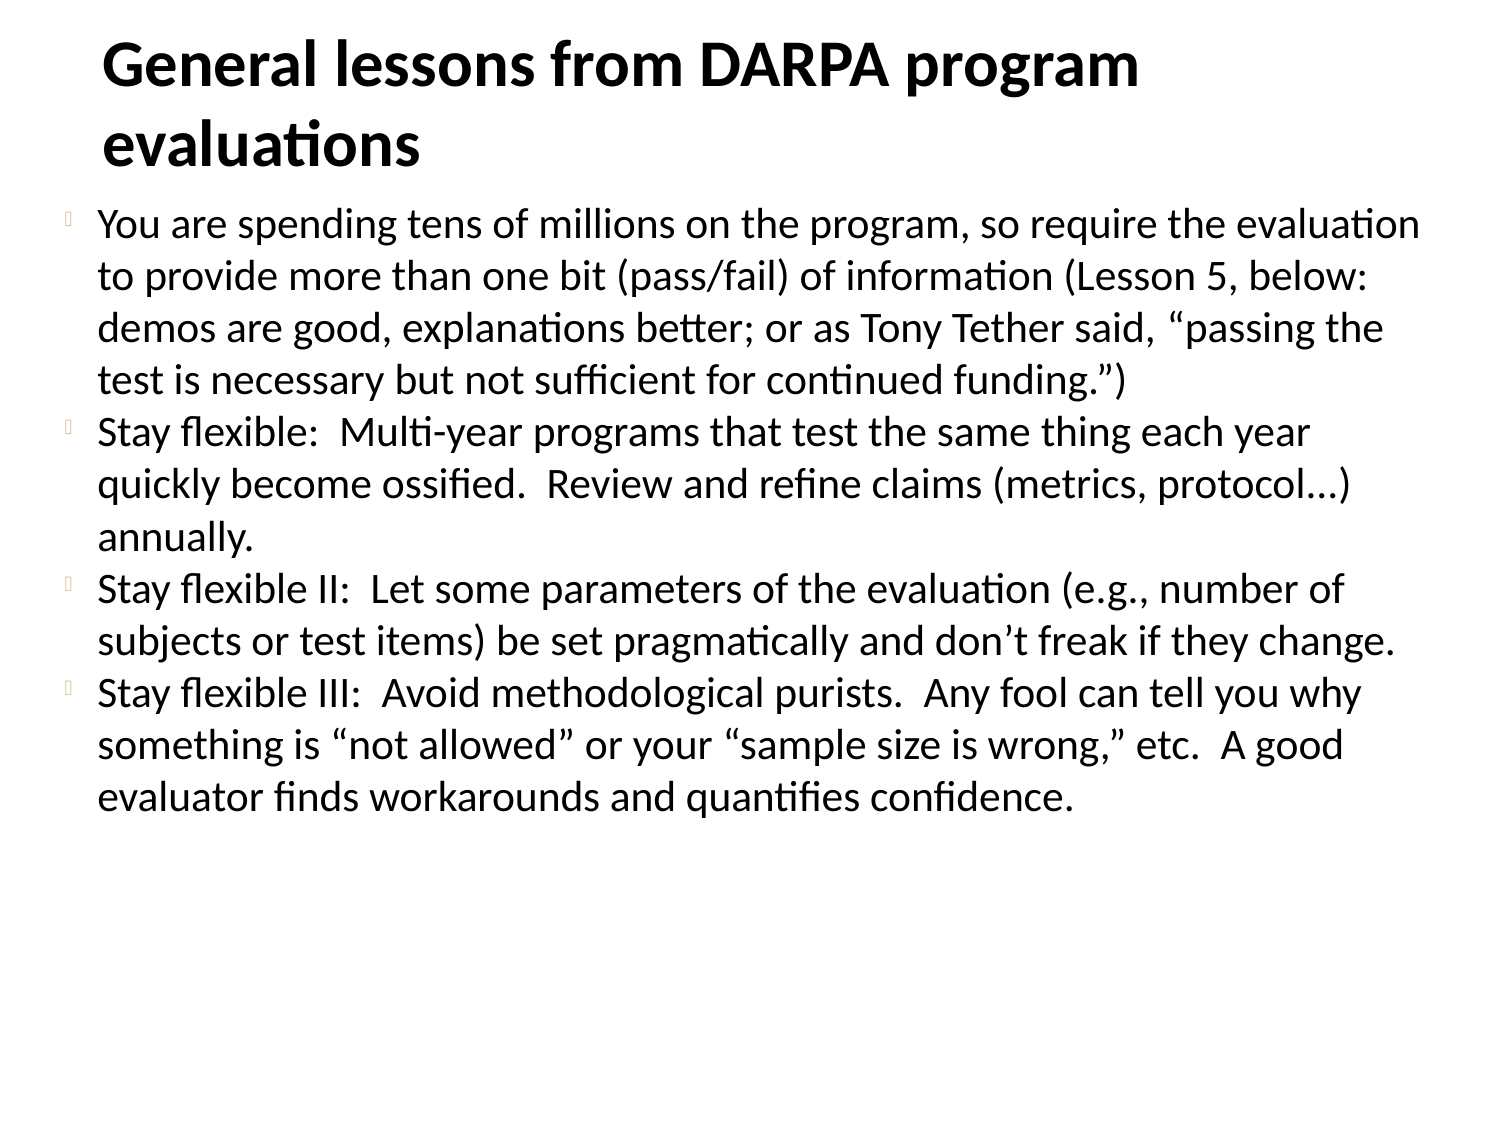

General lessons from DARPA program evaluations
You are spending tens of millions on the program, so require the evaluation to provide more than one bit (pass/fail) of information (Lesson 5, below: demos are good, explanations better; or as Tony Tether said, “passing the test is necessary but not sufficient for continued funding.”)
Stay flexible:  Multi-year programs that test the same thing each year quickly become ossified.  Review and refine claims (metrics, protocol...) annually.
Stay flexible II:  Let some parameters of the evaluation (e.g., number of subjects or test items) be set pragmatically and don’t freak if they change.
Stay flexible III:  Avoid methodological purists.  Any fool can tell you why something is “not allowed” or your “sample size is wrong,” etc.  A good evaluator finds workarounds and quantifies confidence.